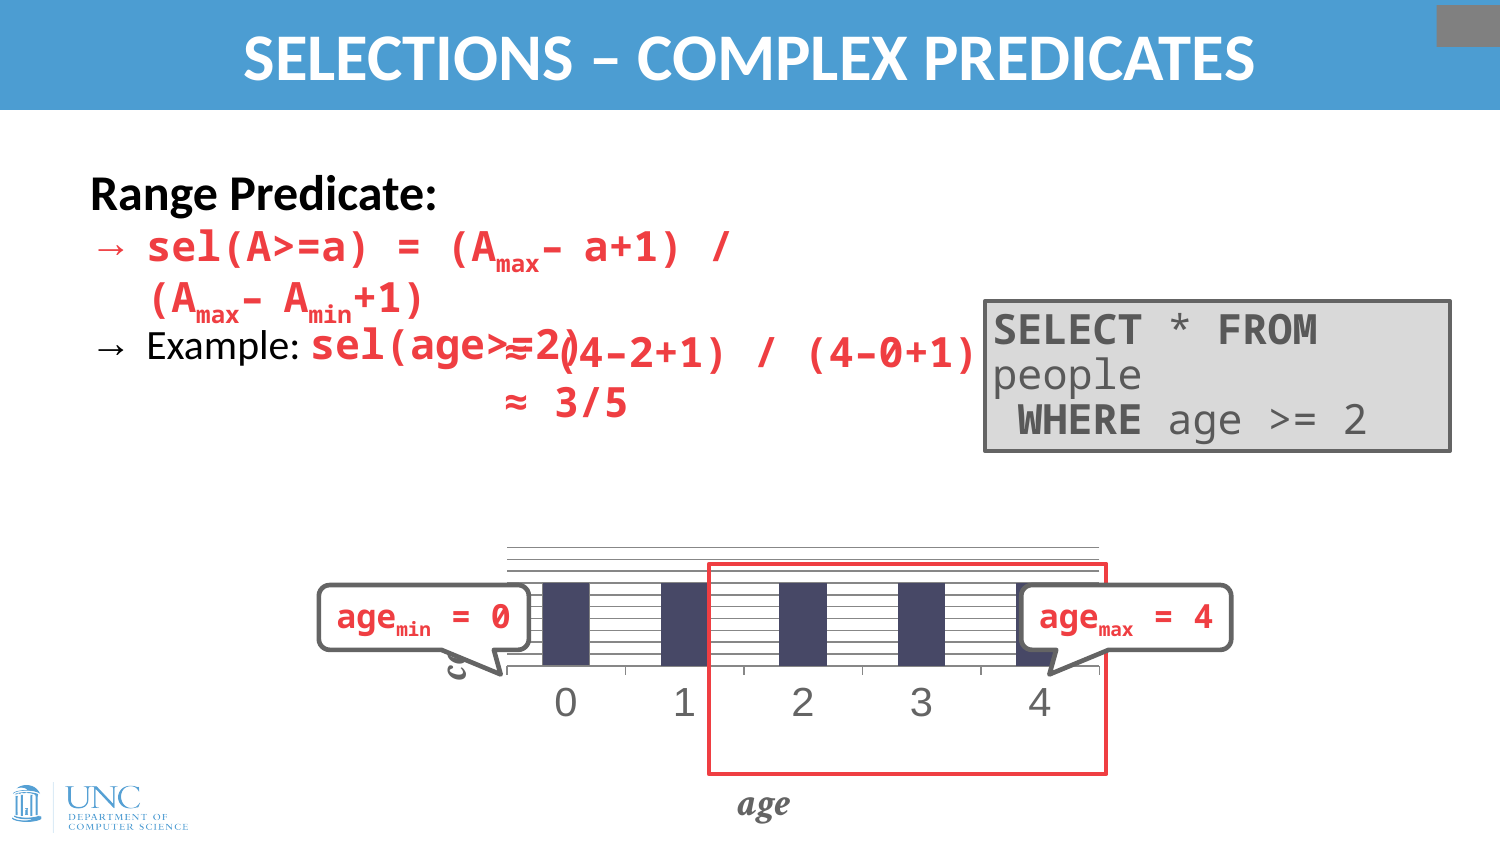

# SELECTIONS – COMPLEX PREDICATES
64
Range Predicate:
sel(A>=a) = (Amax– a+1) / (Amax– Amin+1)
Example: sel(age>=2)
SELECT * FROM people
 WHERE age >= 2
≈ (4–2+1) / (4–0+1)
≈ 3/5

### Chart

| Category | Column1 |
|---|---|
| 0 | 7.0 |
| 1 | 7.0 |
| 2 | 7.0 |
| 3 | 7.0 |
| 4 | 7.0 |
agemin = 0
agemax = 4